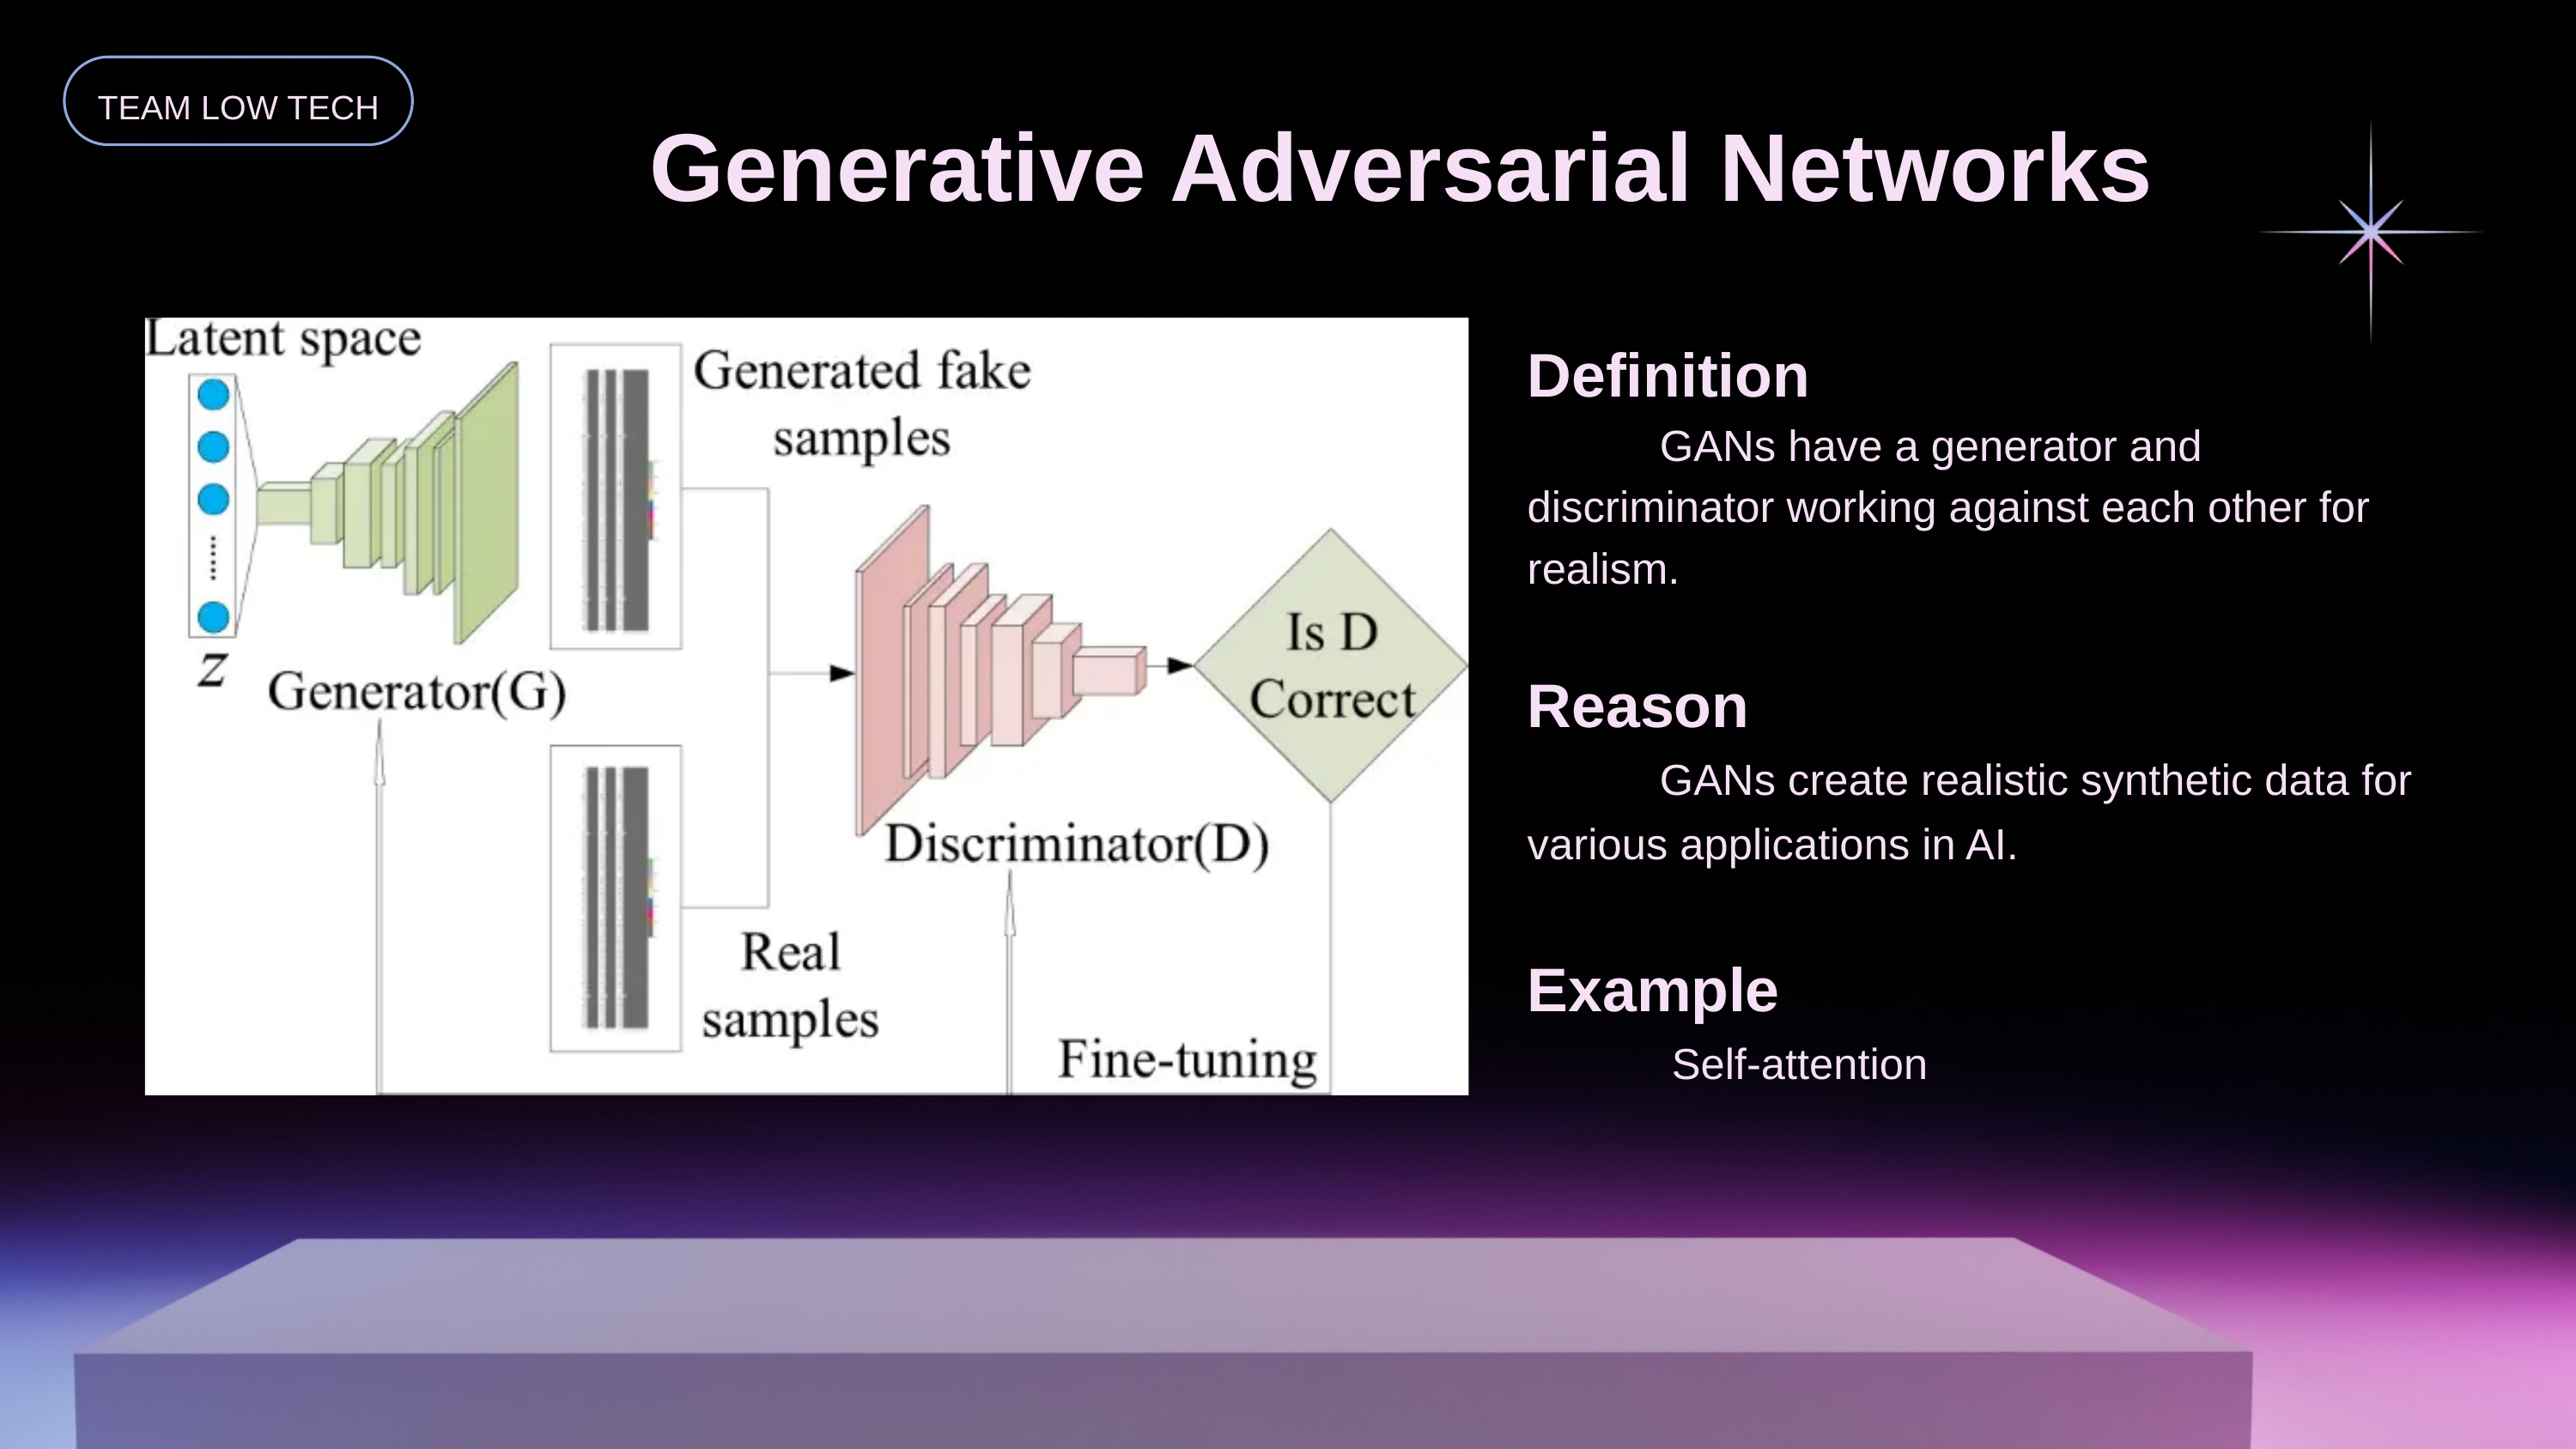

TEAM LOW TECH
Generative Adversarial Networks

Definition
           GANs have a generator and discriminator working against each other for realism.

Reason
           GANs create realistic synthetic data for various applications in AI.

Example
            Self-attention